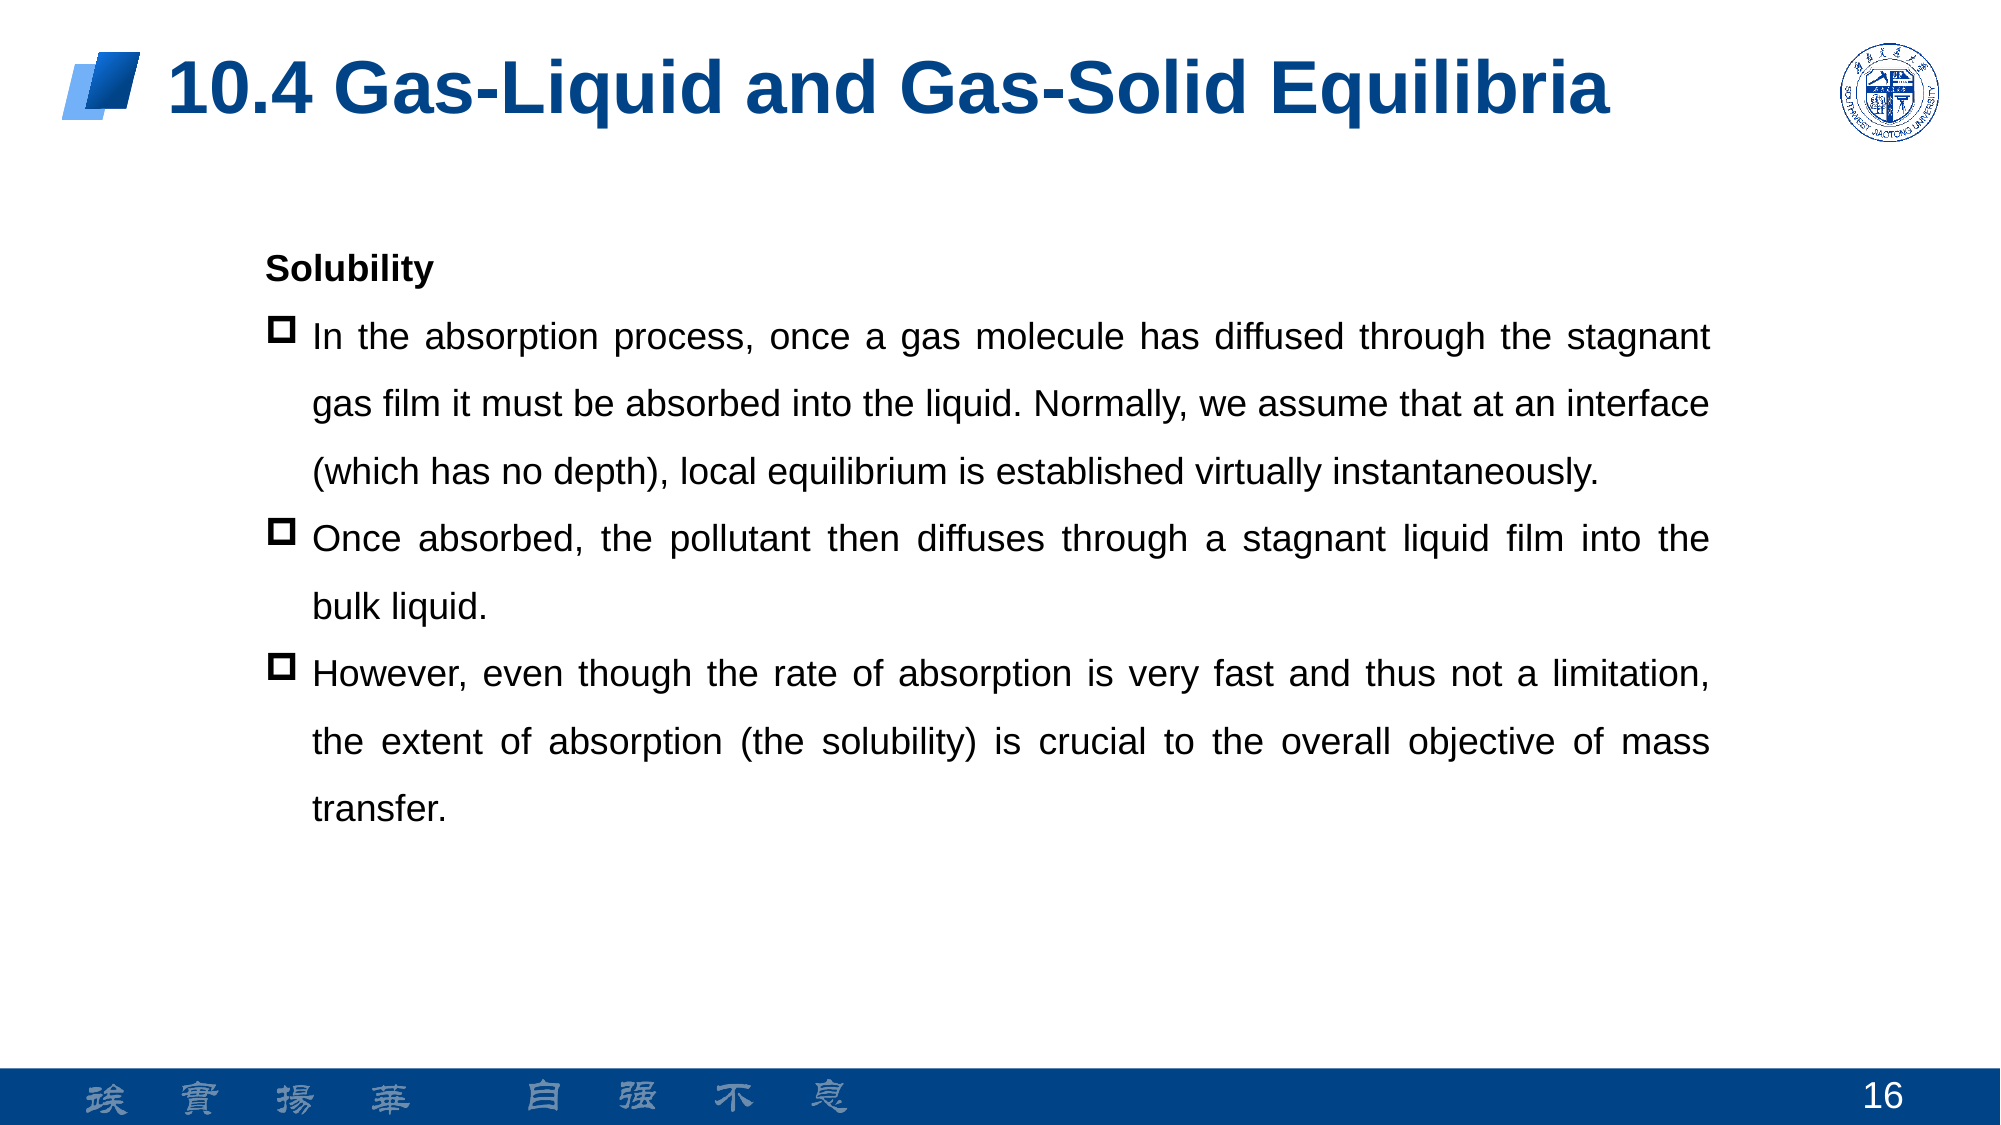

10.4 Gas-Liquid and Gas-Solid Equilibria

Solubility
In the absorption process, once a gas molecule has diffused through the stagnant gas film it must be absorbed into the liquid. Normally, we assume that at an interface (which has no depth), local equilibrium is established virtually instantaneously.
Once absorbed, the pollutant then diffuses through a stagnant liquid film into the bulk liquid.
However, even though the rate of absorption is very fast and thus not a limitation, the extent of absorption (the solubility) is crucial to the overall objective of mass transfer.